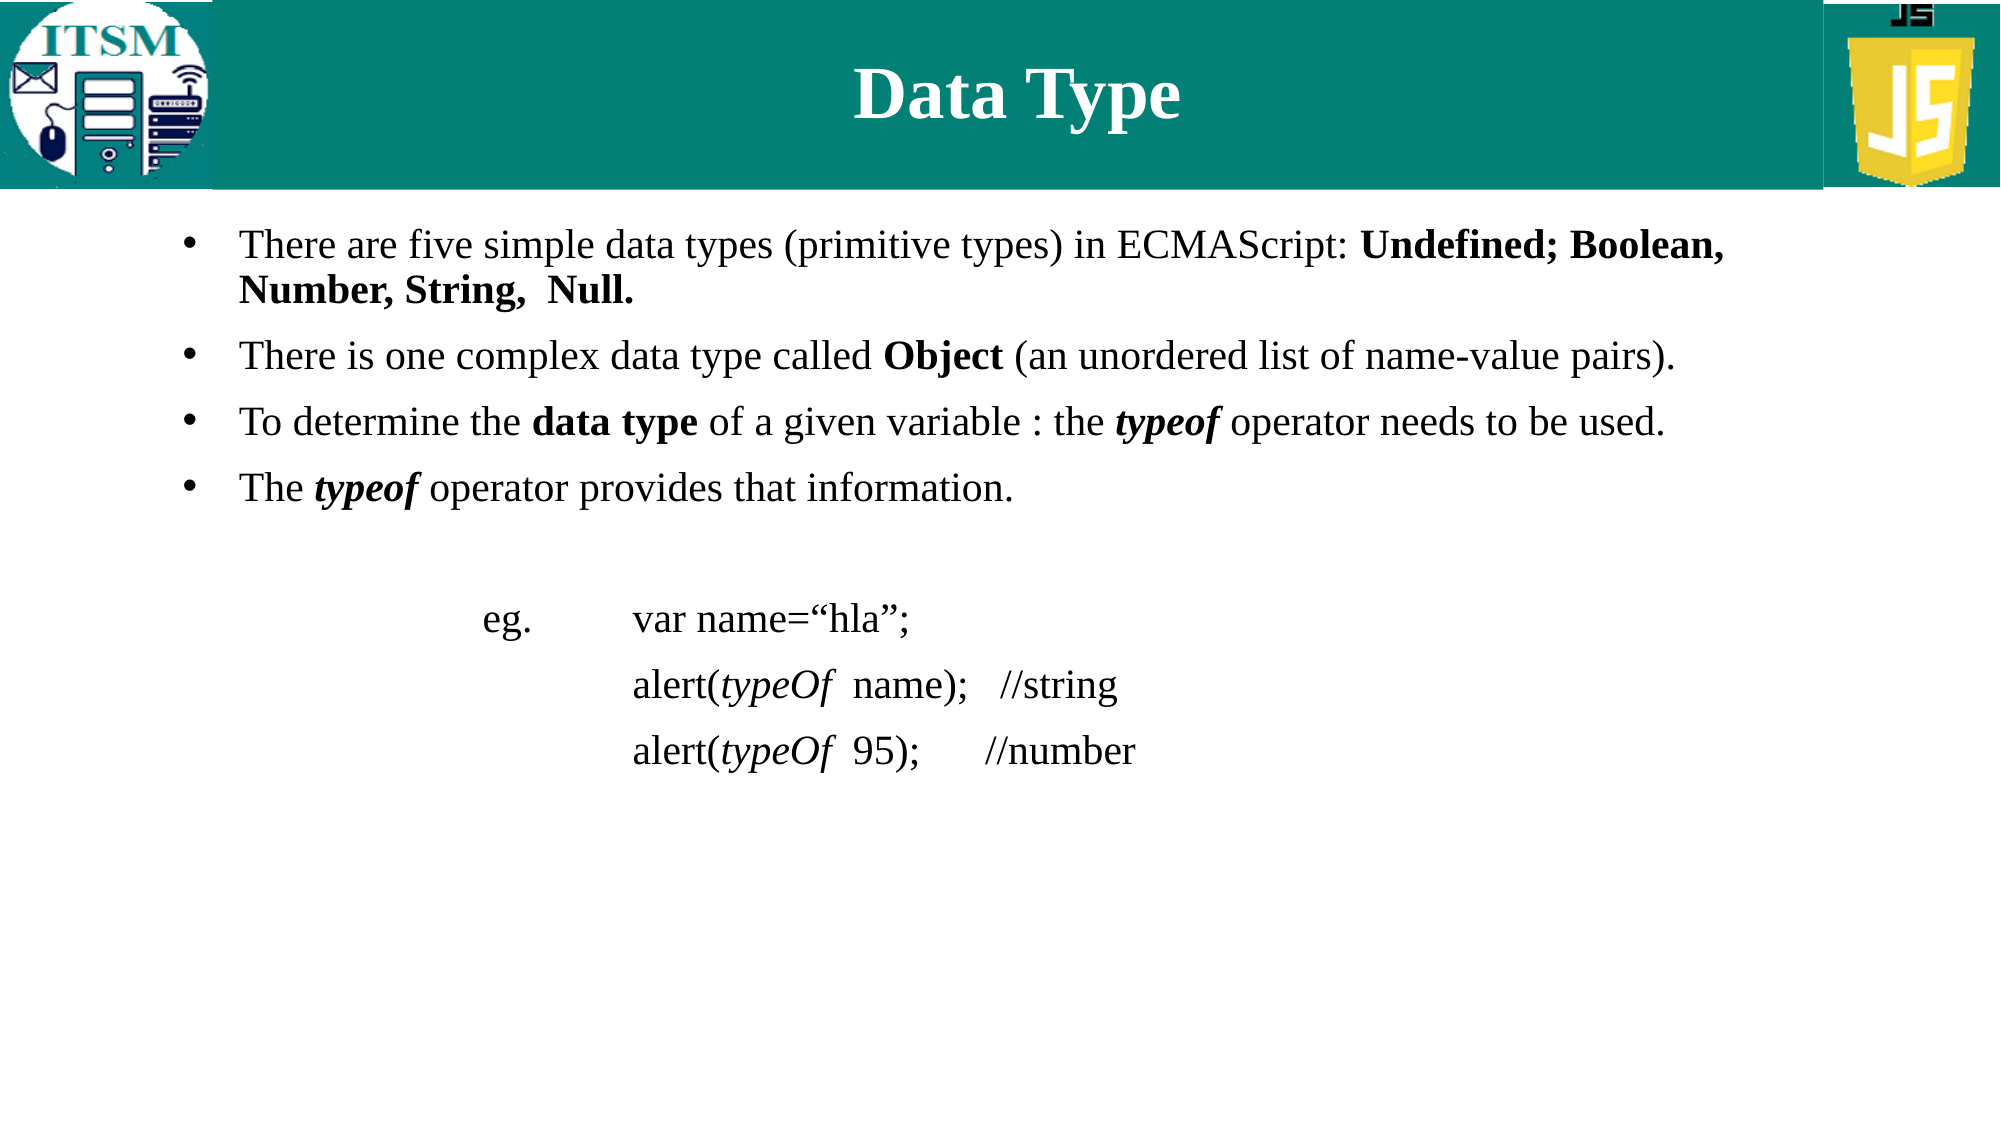

# Data Type
There are five simple data types (primitive types) in ECMAScript: Undefined; Boolean, Number, String,  Null.
There is one complex data type called Object (an unordered list of name-value pairs).
To determine the data type of a given variable : the typeof operator needs to be used.
The typeof operator provides that information.

		eg.	var name=“hla”;
			alert(typeOf  name);   //string
			alert(typeOf  95);	     //number